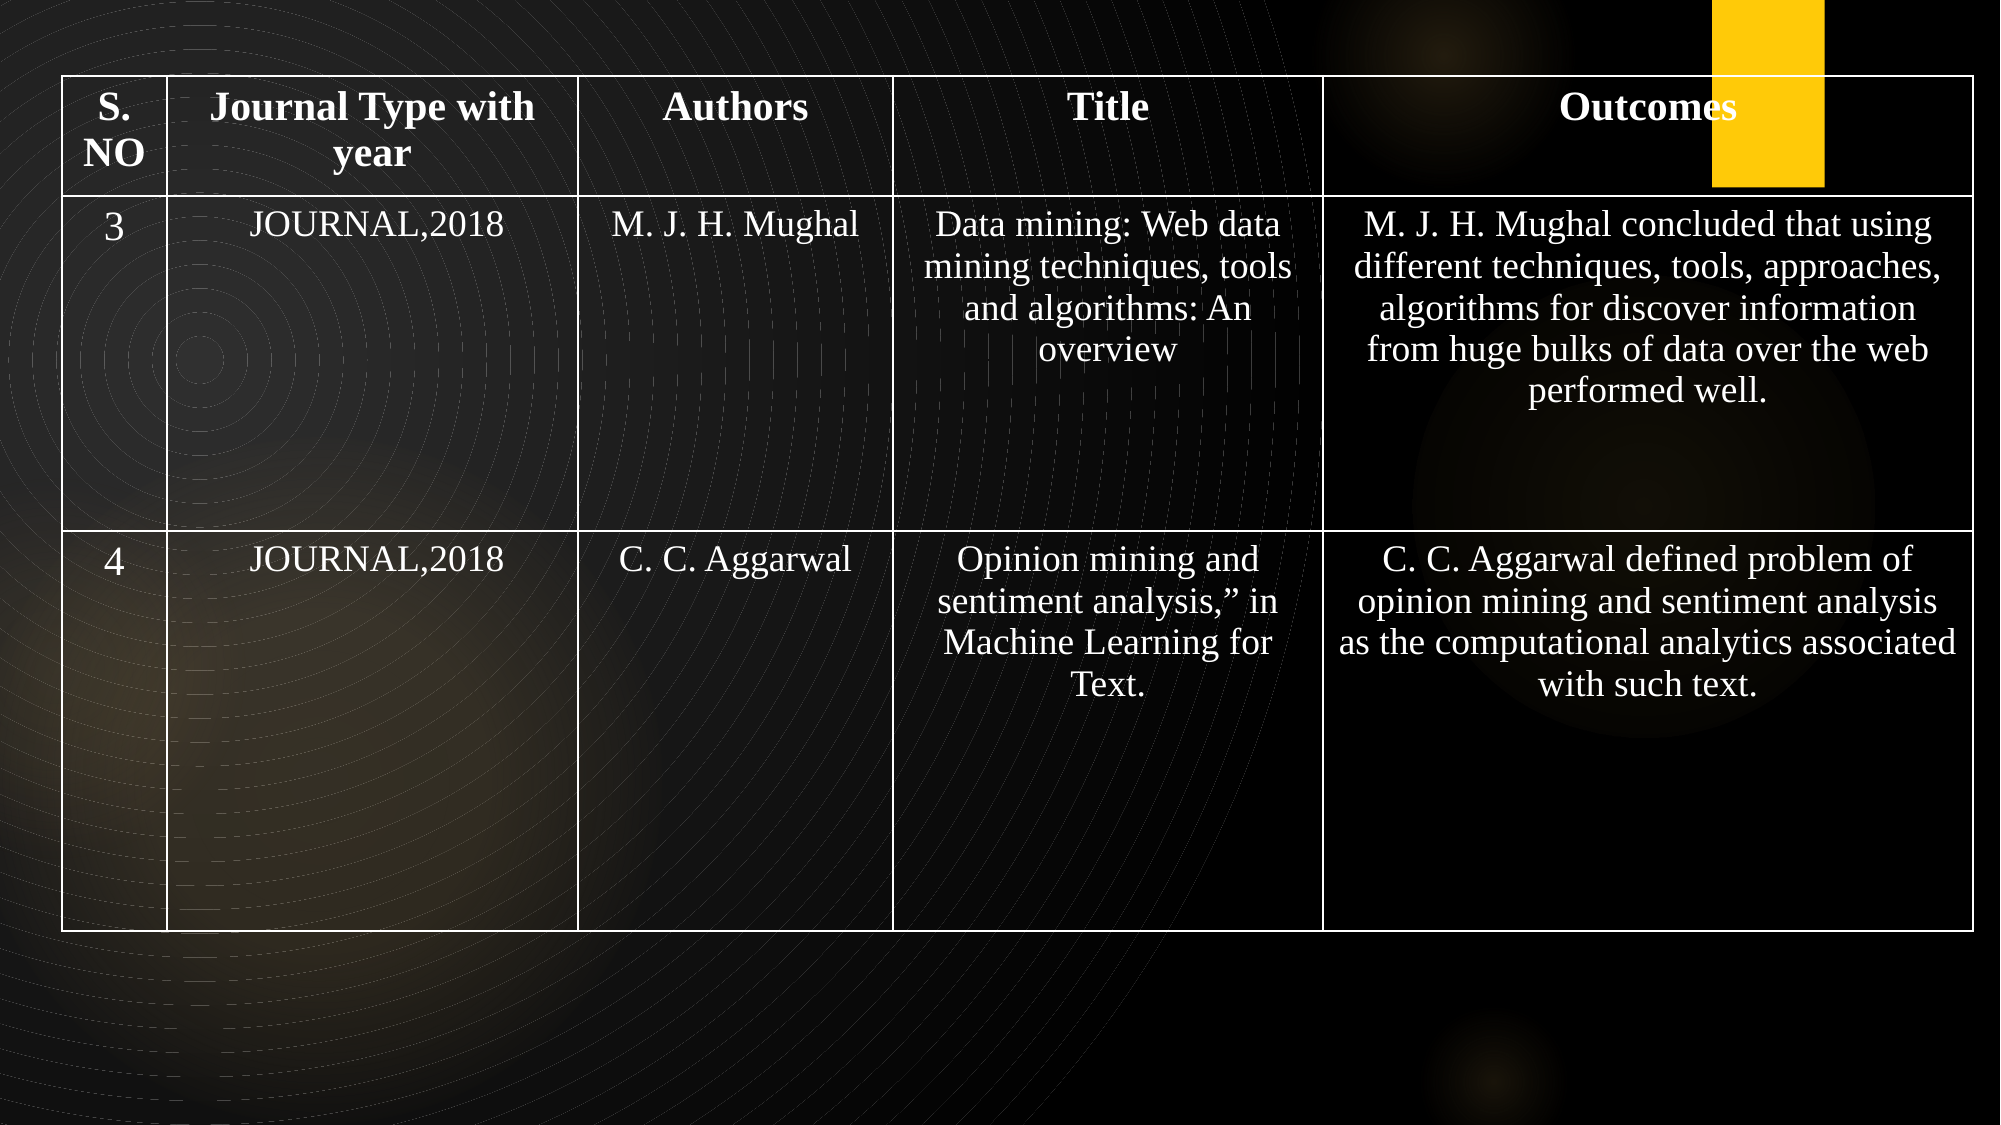

| S. NO | Journal Type with year | Authors | Title | Outcomes |
| --- | --- | --- | --- | --- |
| 3 | JOURNAL,2018 | M. J. H. Mughal | Data mining: Web data mining techniques, tools and algorithms: An overview | M. J. H. Mughal concluded that using different techniques, tools, approaches, algorithms for discover information from huge bulks of data over the web performed well. |
| 4 | JOURNAL,2018 | C. C. Aggarwal | Opinion mining and sentiment analysis,” in Machine Learning for Text. | C. C. Aggarwal defined problem of opinion mining and sentiment analysis as the computational analytics associated with such text. |